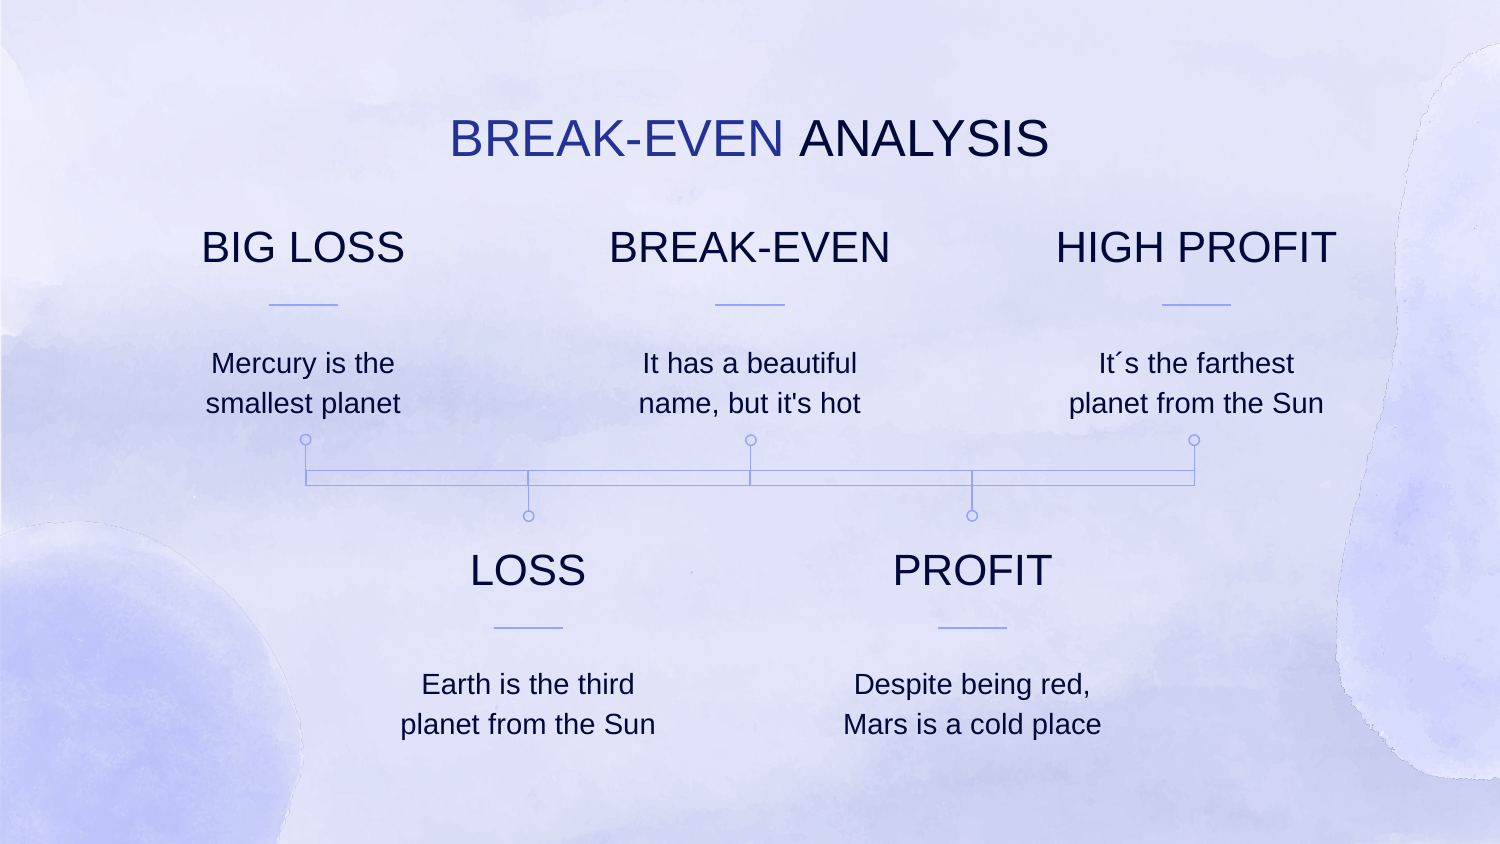

# BREAK-EVEN ANALYSIS
BIG LOSS
HIGH PROFIT
BREAK-EVEN
Mercury is the smallest planet
It has a beautiful name, but it's hot
It´s the farthest planet from the Sun

LOSS
PROFIT
Earth is the third planet from the Sun
Despite being red, Mars is a cold place